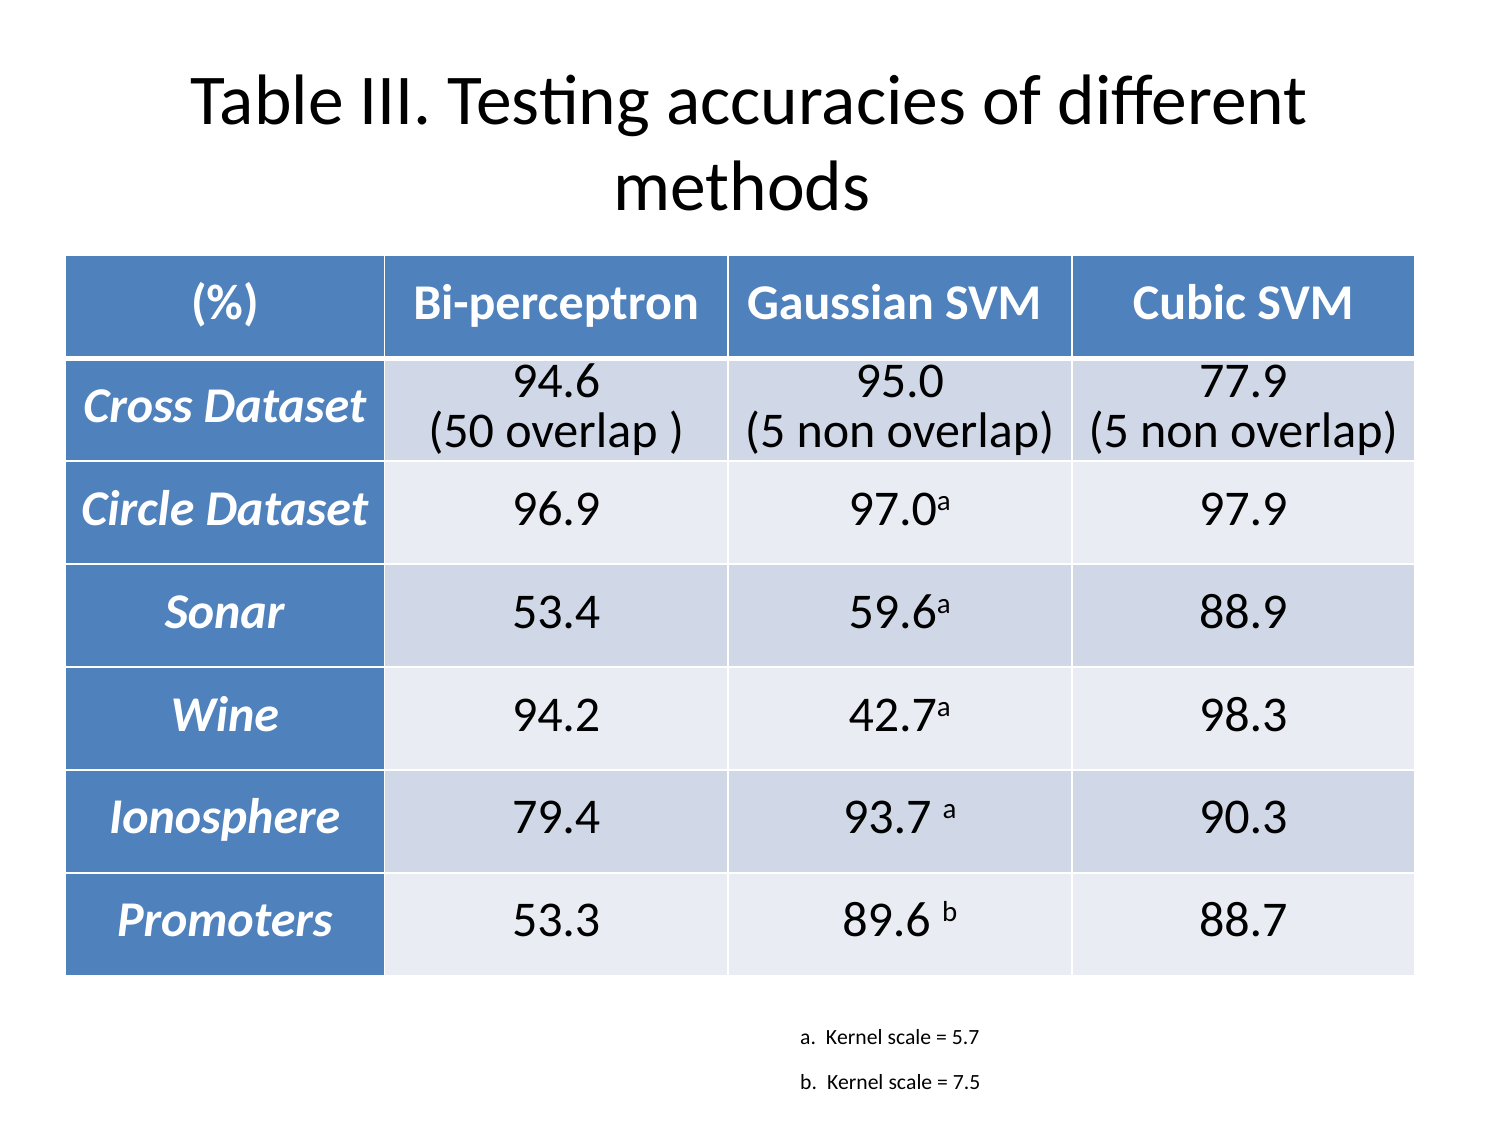

# Table III. Testing accuracies of different methods
| (%) | Bi-perceptron | Gaussian SVM | Cubic SVM |
| --- | --- | --- | --- |
| Cross Dataset | 94.6 (50 overlap ) | 95.0 (5 non overlap) | 77.9 (5 non overlap) |
| Circle Dataset | 96.9 | 97.0a | 97.9 |
| Sonar | 53.4 | 59.6a | 88.9 |
| Wine | 94.2 | 42.7a | 98.3 |
| Ionosphere | 79.4 | 93.7 a | 90.3 |
| Promoters | 53.3 | 89.6 b | 88.7 |
a.  Kernel scale = 5.7
b.  Kernel scale = 7.5